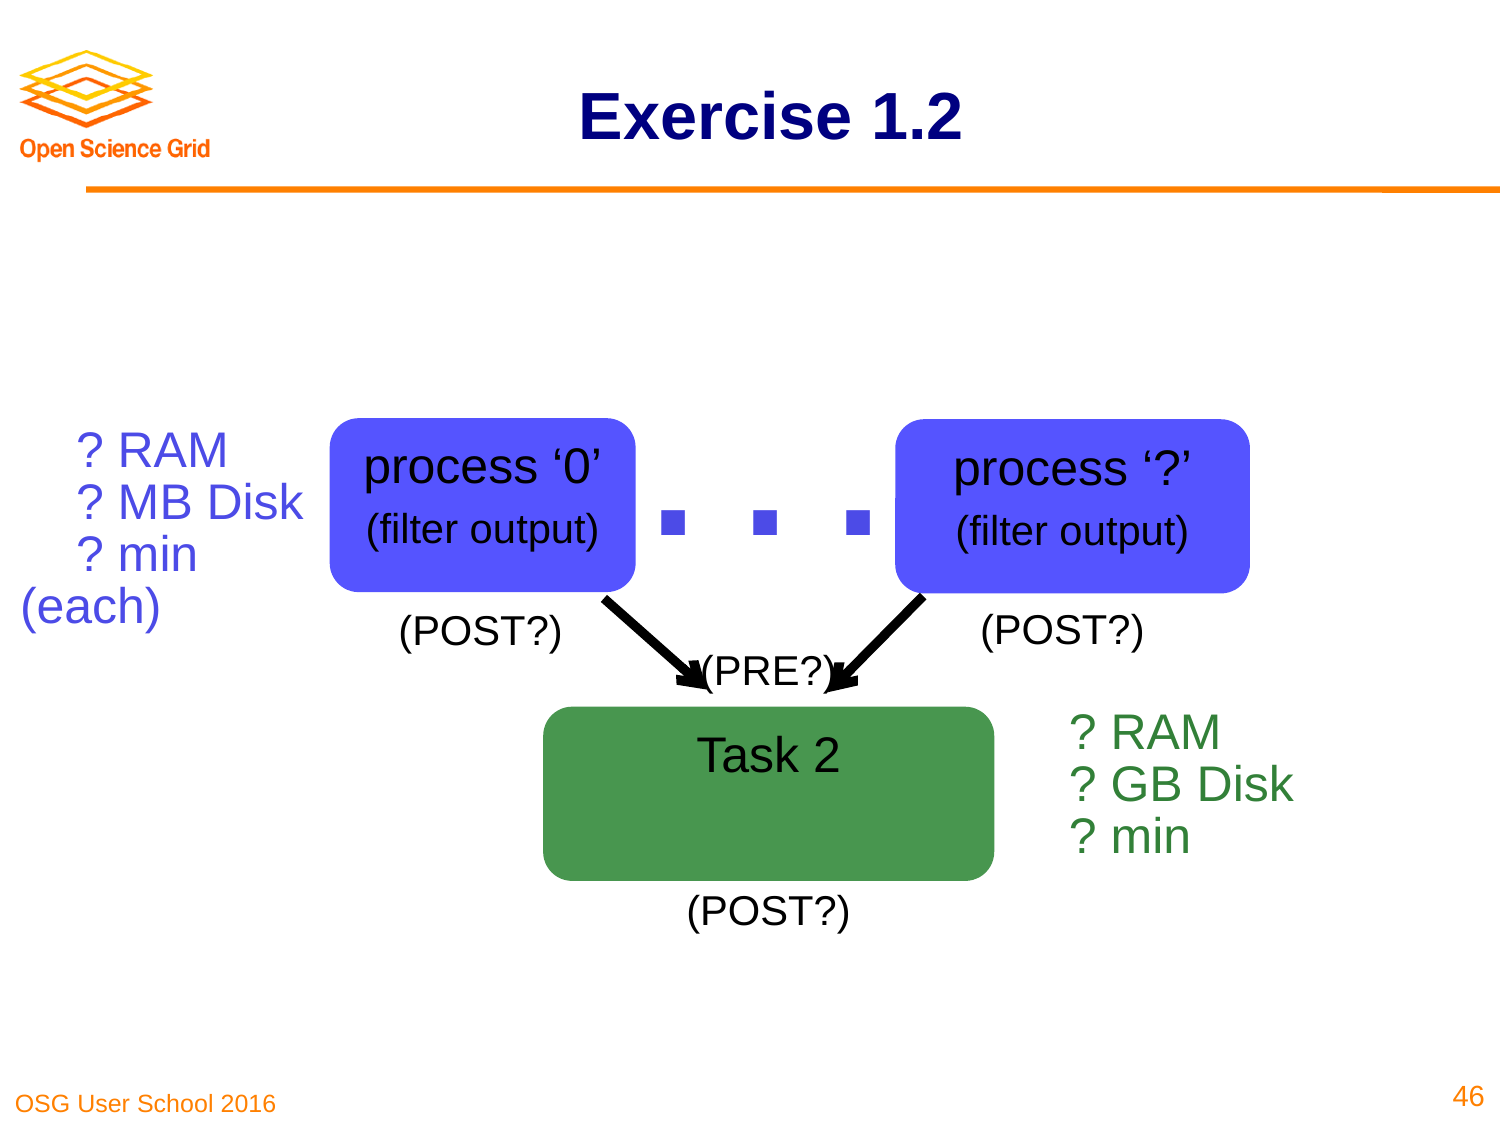

# Exercise 1.2
. . .
process ‘0’
(filter output)
process ‘?’
(filter output)
    ? RAM
    ? MB Disk
    ? min
(each)
(POST?)
(POST?)
(PRE?)
Task 2

(POST?)
    ? RAM
    ? GB Disk
    ? min
46